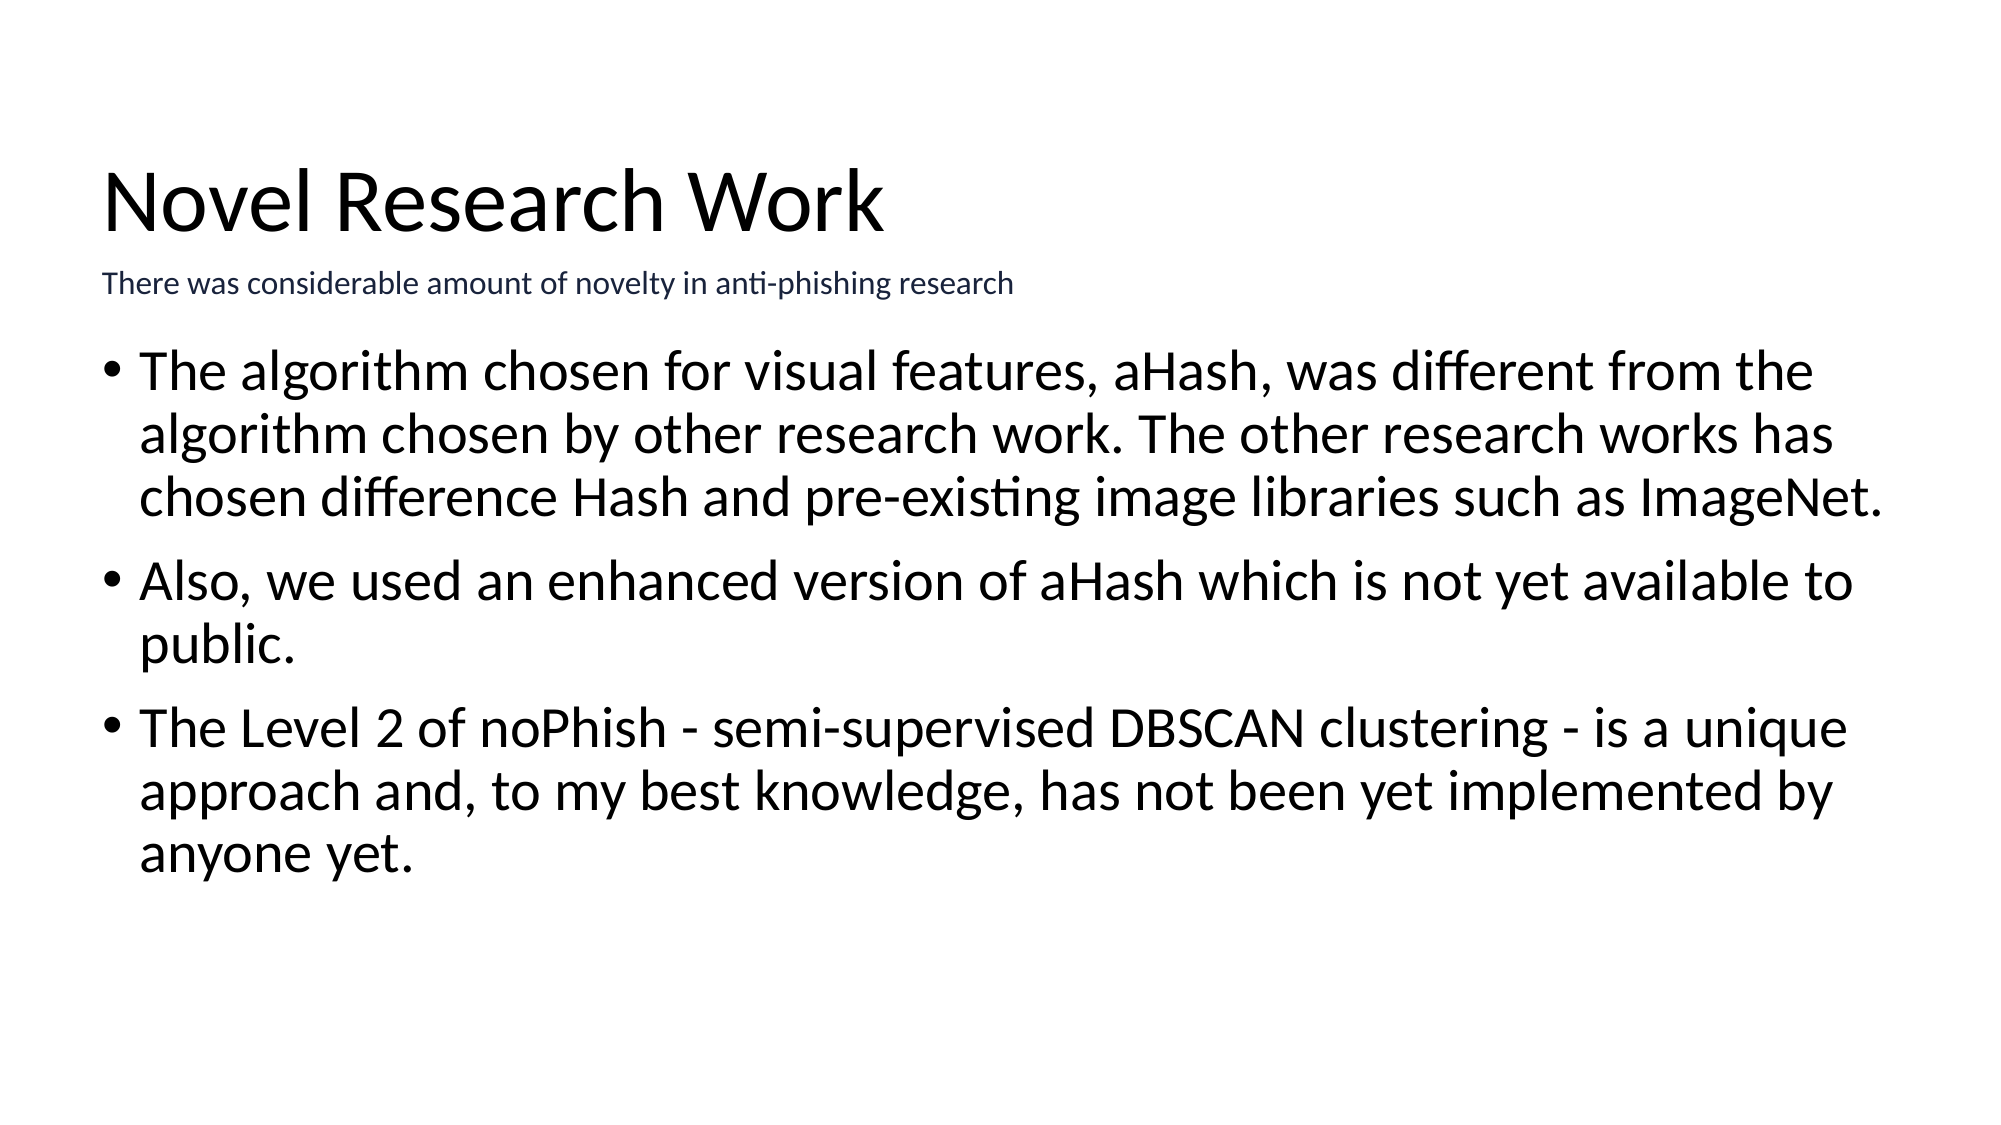

# Novel Research Work
There was considerable amount of novelty in anti-phishing research

The algorithm chosen for visual features, aHash, was different from the algorithm chosen by other research work. The other research works has chosen difference Hash and pre-existing image libraries such as ImageNet.
Also, we used an enhanced version of aHash which is not yet available to public.
The Level 2 of noPhish - semi-supervised DBSCAN clustering - is a unique approach and, to my best knowledge, has not been yet implemented by anyone yet.